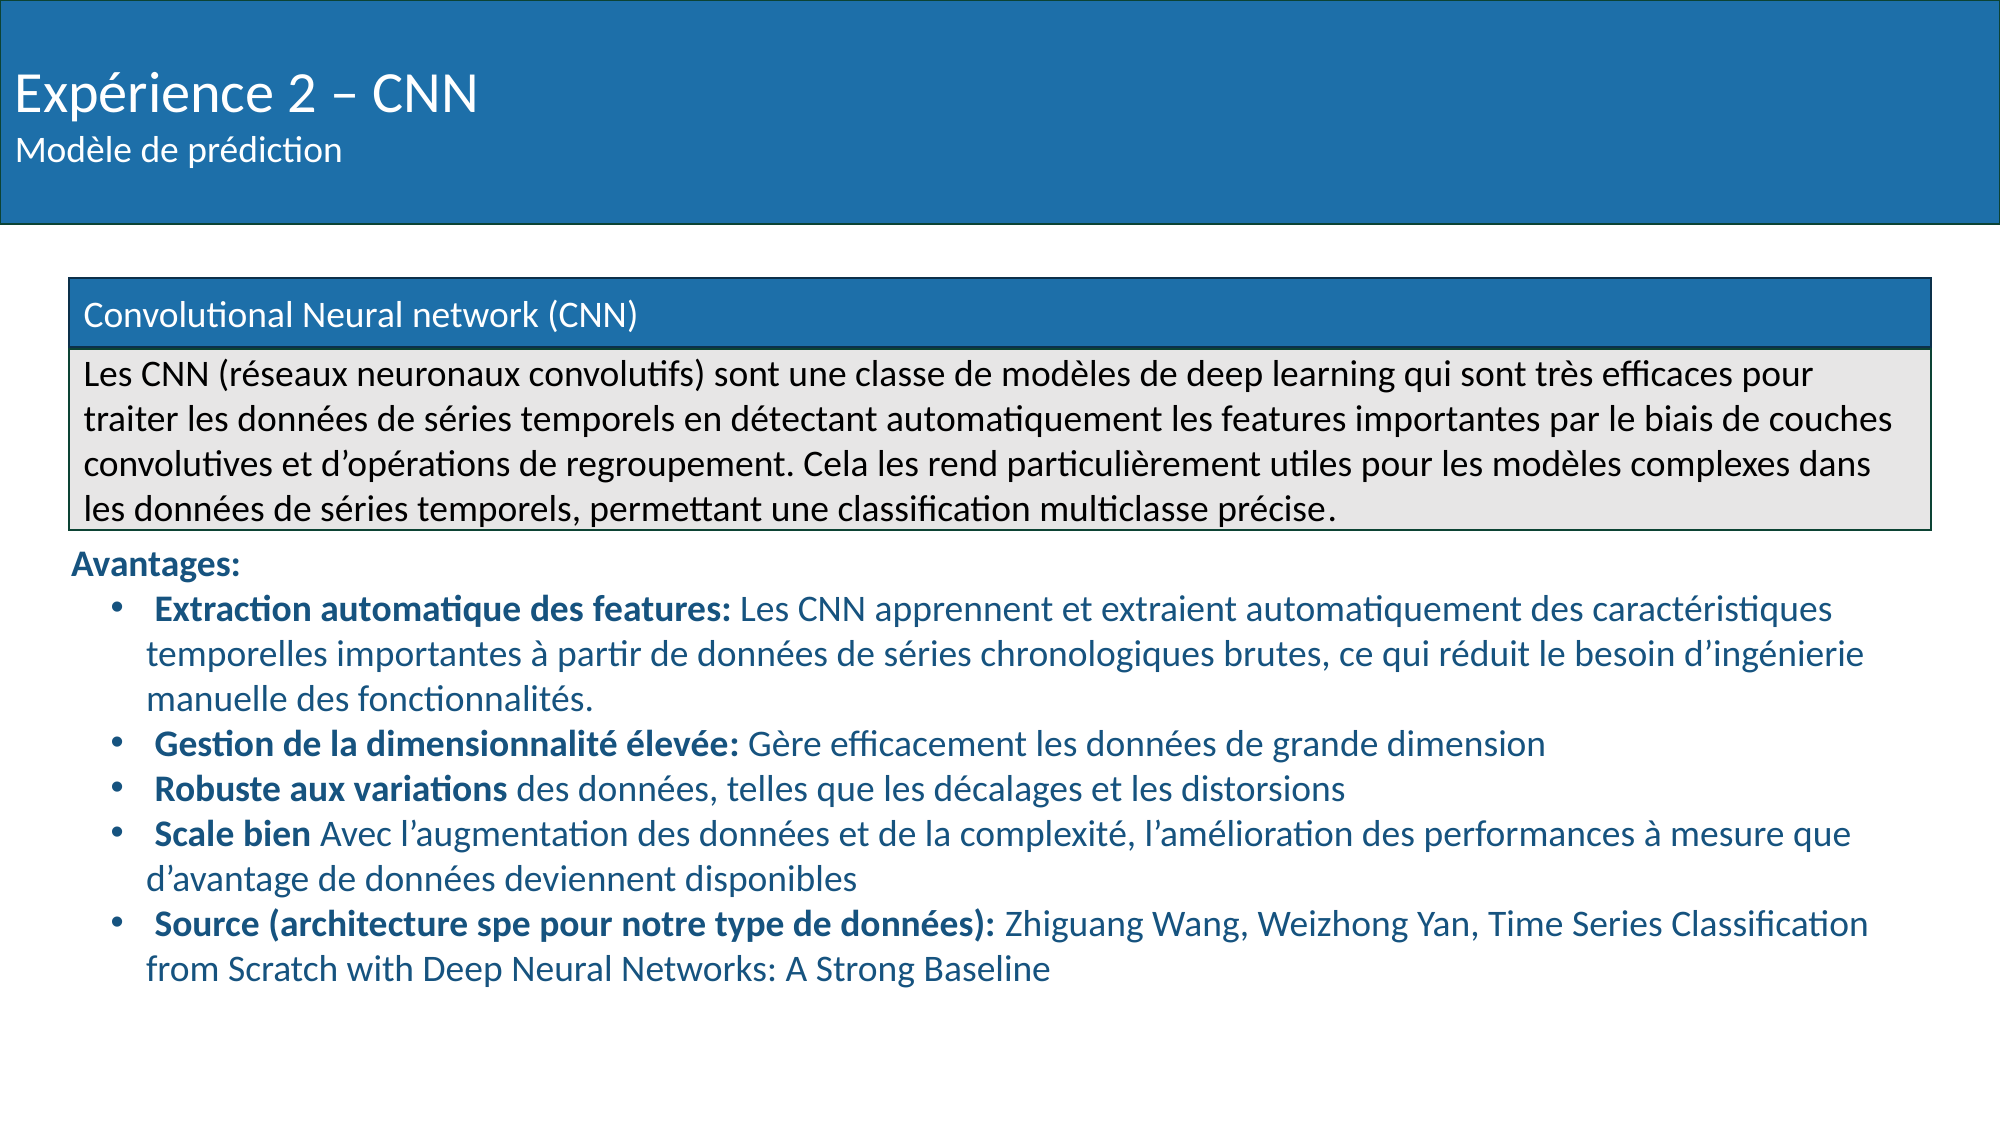

Expérience 2 – CNN
Modèle de prédiction
Convolutional Neural network (CNN)
Les CNN (réseaux neuronaux convolutifs) sont une classe de modèles de deep learning qui sont très efficaces pour traiter les données de séries temporels en détectant automatiquement les features importantes par le biais de couches convolutives et d’opérations de regroupement. Cela les rend particulièrement utiles pour les modèles complexes dans les données de séries temporels, permettant une classification multiclasse précise.
Avantages:
 Extraction automatique des features: Les CNN apprennent et extraient automatiquement des caractéristiques temporelles importantes à partir de données de séries chronologiques brutes, ce qui réduit le besoin d’ingénierie manuelle des fonctionnalités.
 Gestion de la dimensionnalité élevée: Gère efficacement les données de grande dimension
 Robuste aux variations des données, telles que les décalages et les distorsions
 Scale bien Avec l’augmentation des données et de la complexité, l’amélioration des performances à mesure que d’avantage de données deviennent disponibles
 Source (architecture spe pour notre type de données): Zhiguang Wang, Weizhong Yan, Time Series Classification from Scratch with Deep Neural Networks: A Strong Baseline